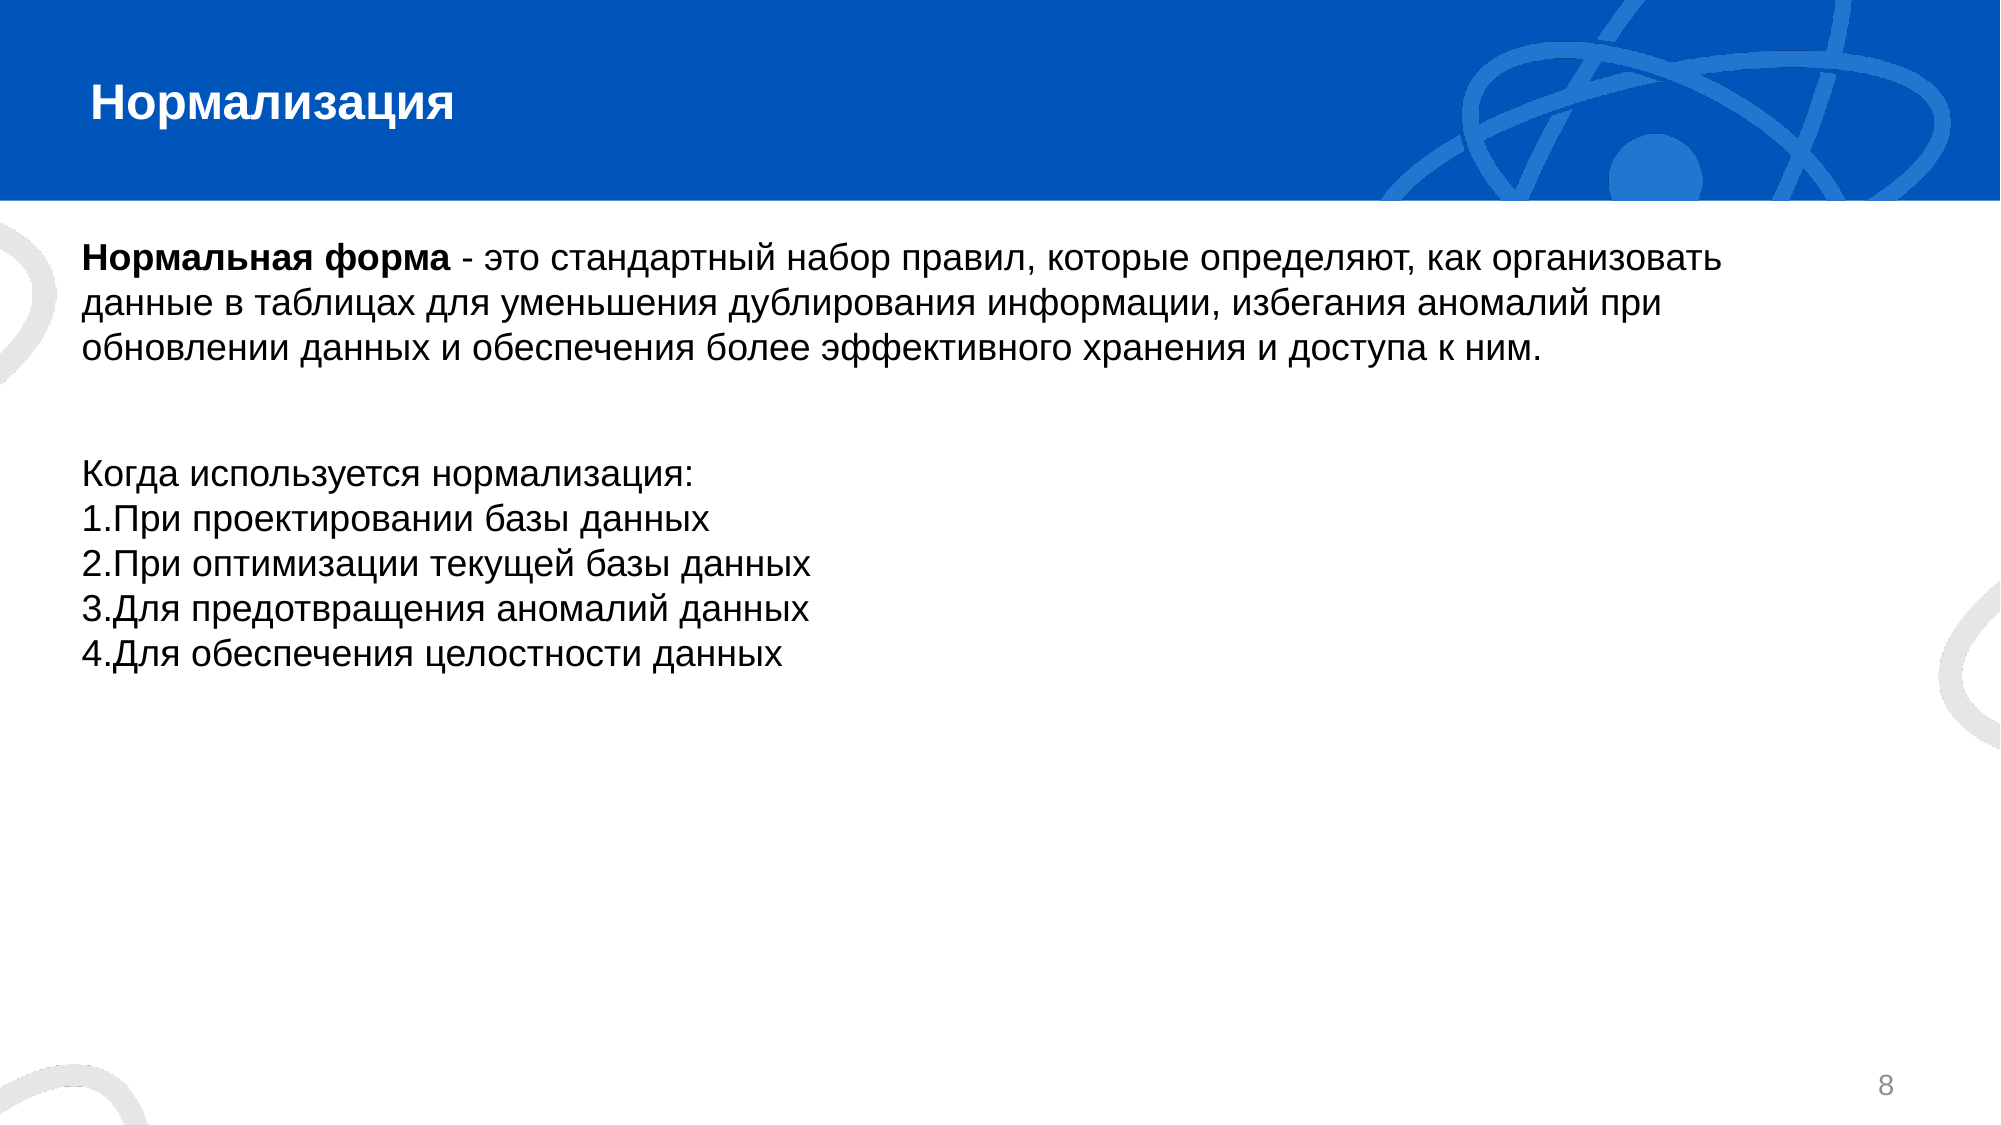

# Нормализация
Нормальная форма - это стандартный набор правил, которые определяют, как организовать данные в таблицах для уменьшения дублирования информации, избегания аномалий при обновлении данных и обеспечения более эффективного хранения и доступа к ним.
Когда используется нормализация:
При проектировании базы данных
При оптимизации текущей базы данных
Для предотвращения аномалий данных
Для обеспечения целостности данных